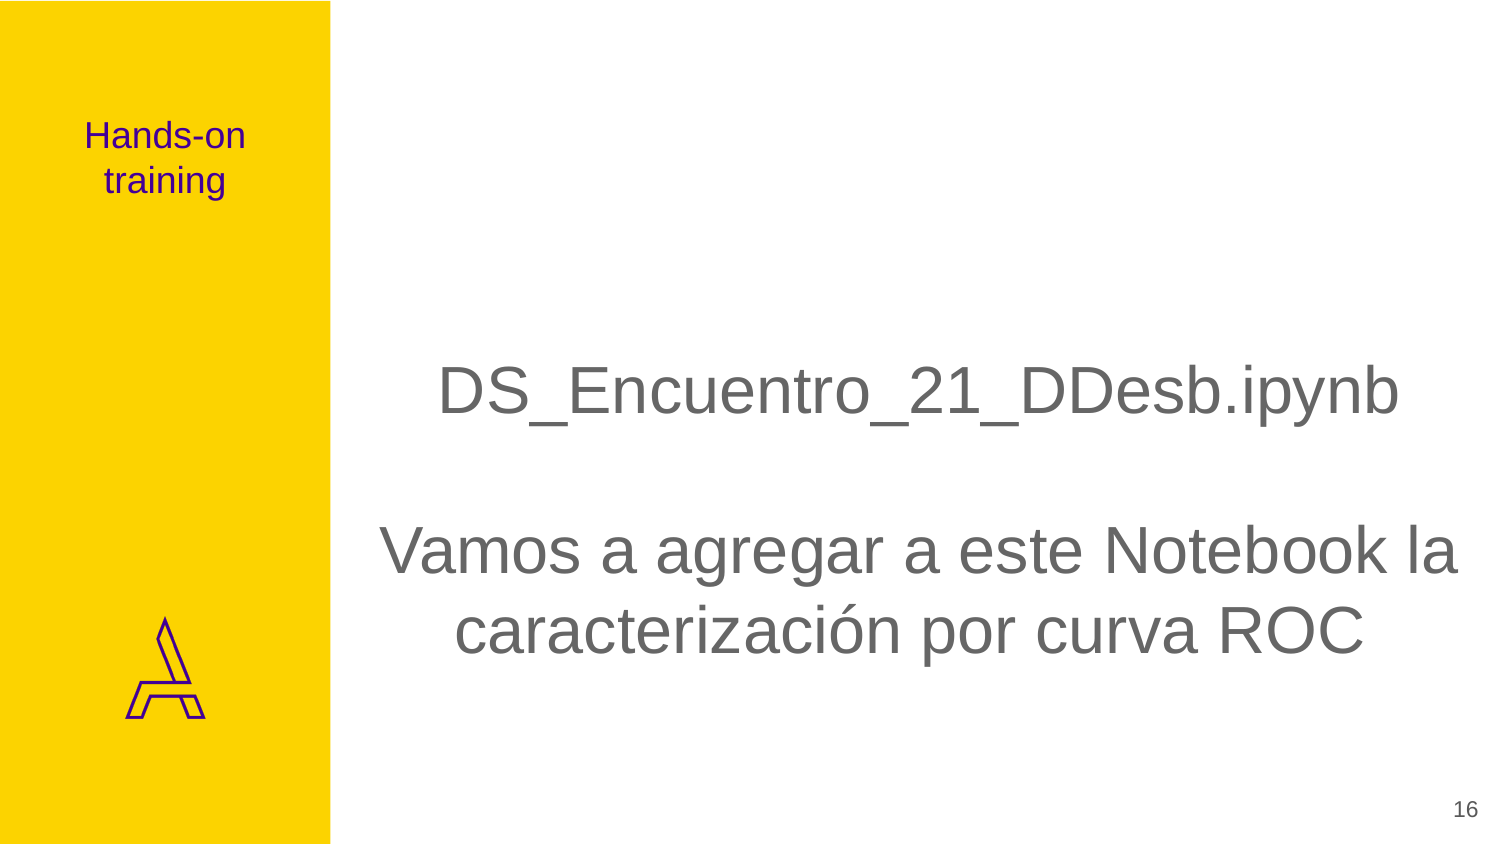

# Hands-on training

DS_Encuentro_21_DDesb.ipynb

Vamos a agregar a este Notebook la caracterización por curva ROC
16